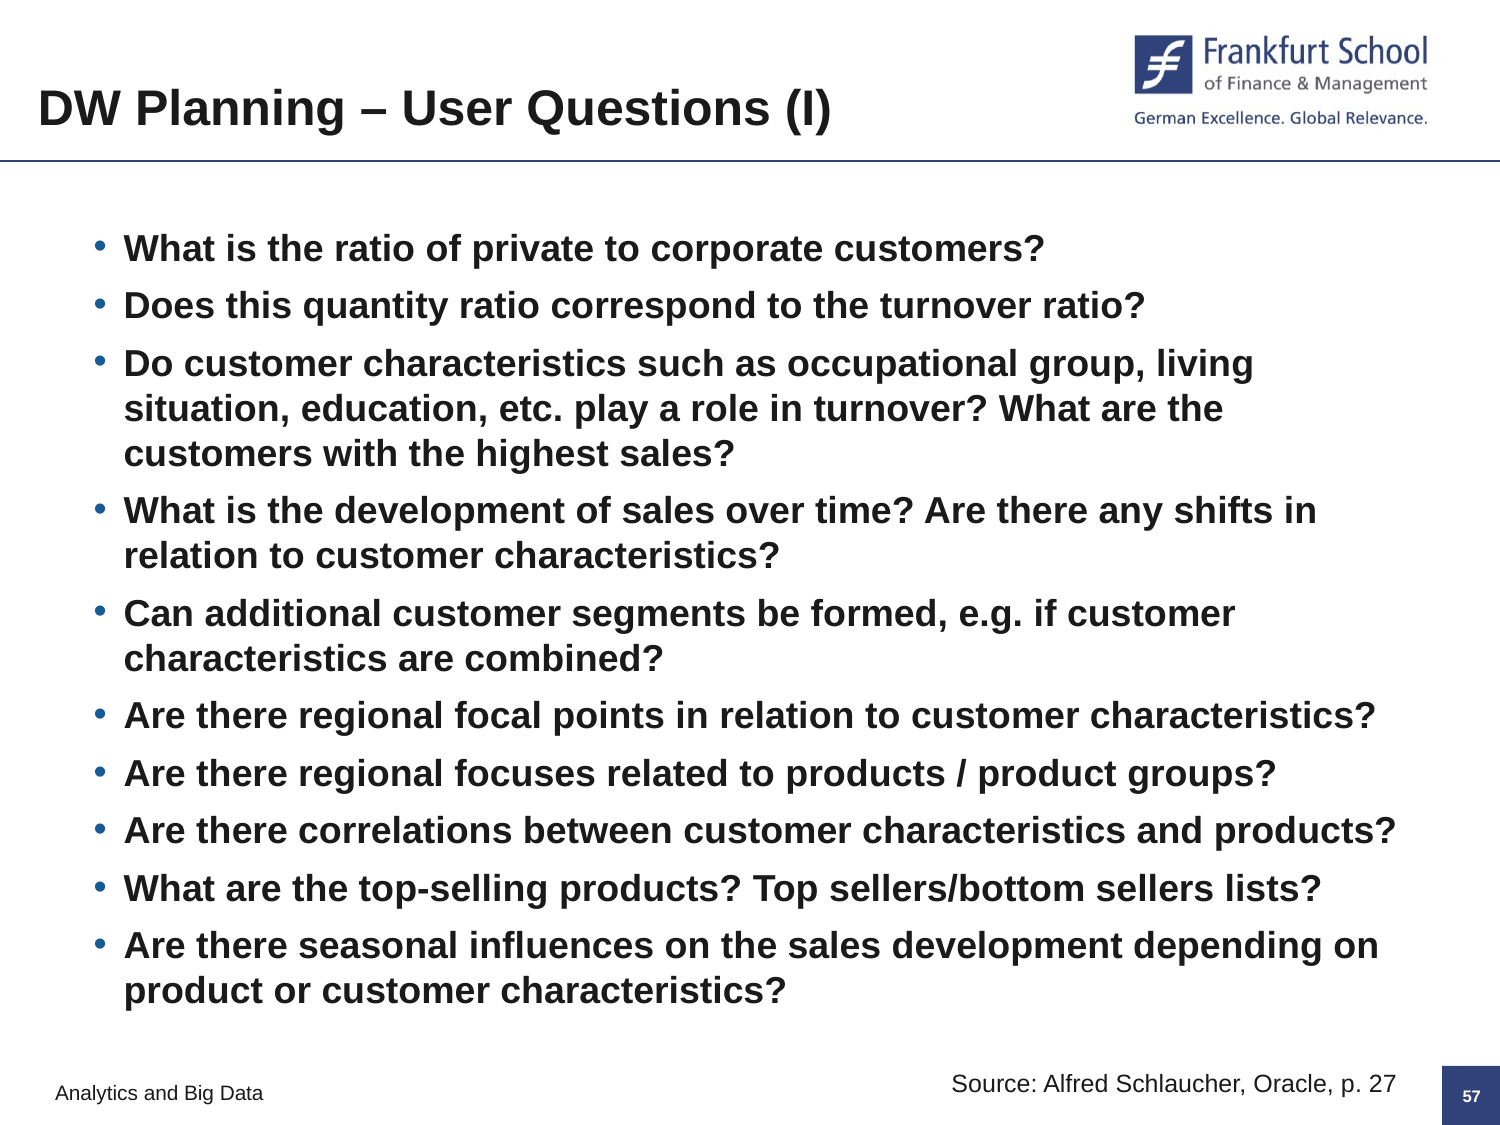

DW Planning – User Questions (I)
What is the ratio of private to corporate customers?
Does this quantity ratio correspond to the turnover ratio?
Do customer characteristics such as occupational group, living situation, education, etc. play a role in turnover? What are the customers with the highest sales?
What is the development of sales over time? Are there any shifts in relation to customer characteristics?
Can additional customer segments be formed, e.g. if customer characteristics are combined?
Are there regional focal points in relation to customer characteristics?
Are there regional focuses related to products / product groups?
Are there correlations between customer characteristics and products?
What are the top-selling products? Top sellers/bottom sellers lists?
Are there seasonal influences on the sales development depending on product or customer characteristics?
Source: Alfred Schlaucher, Oracle, p. 27
57